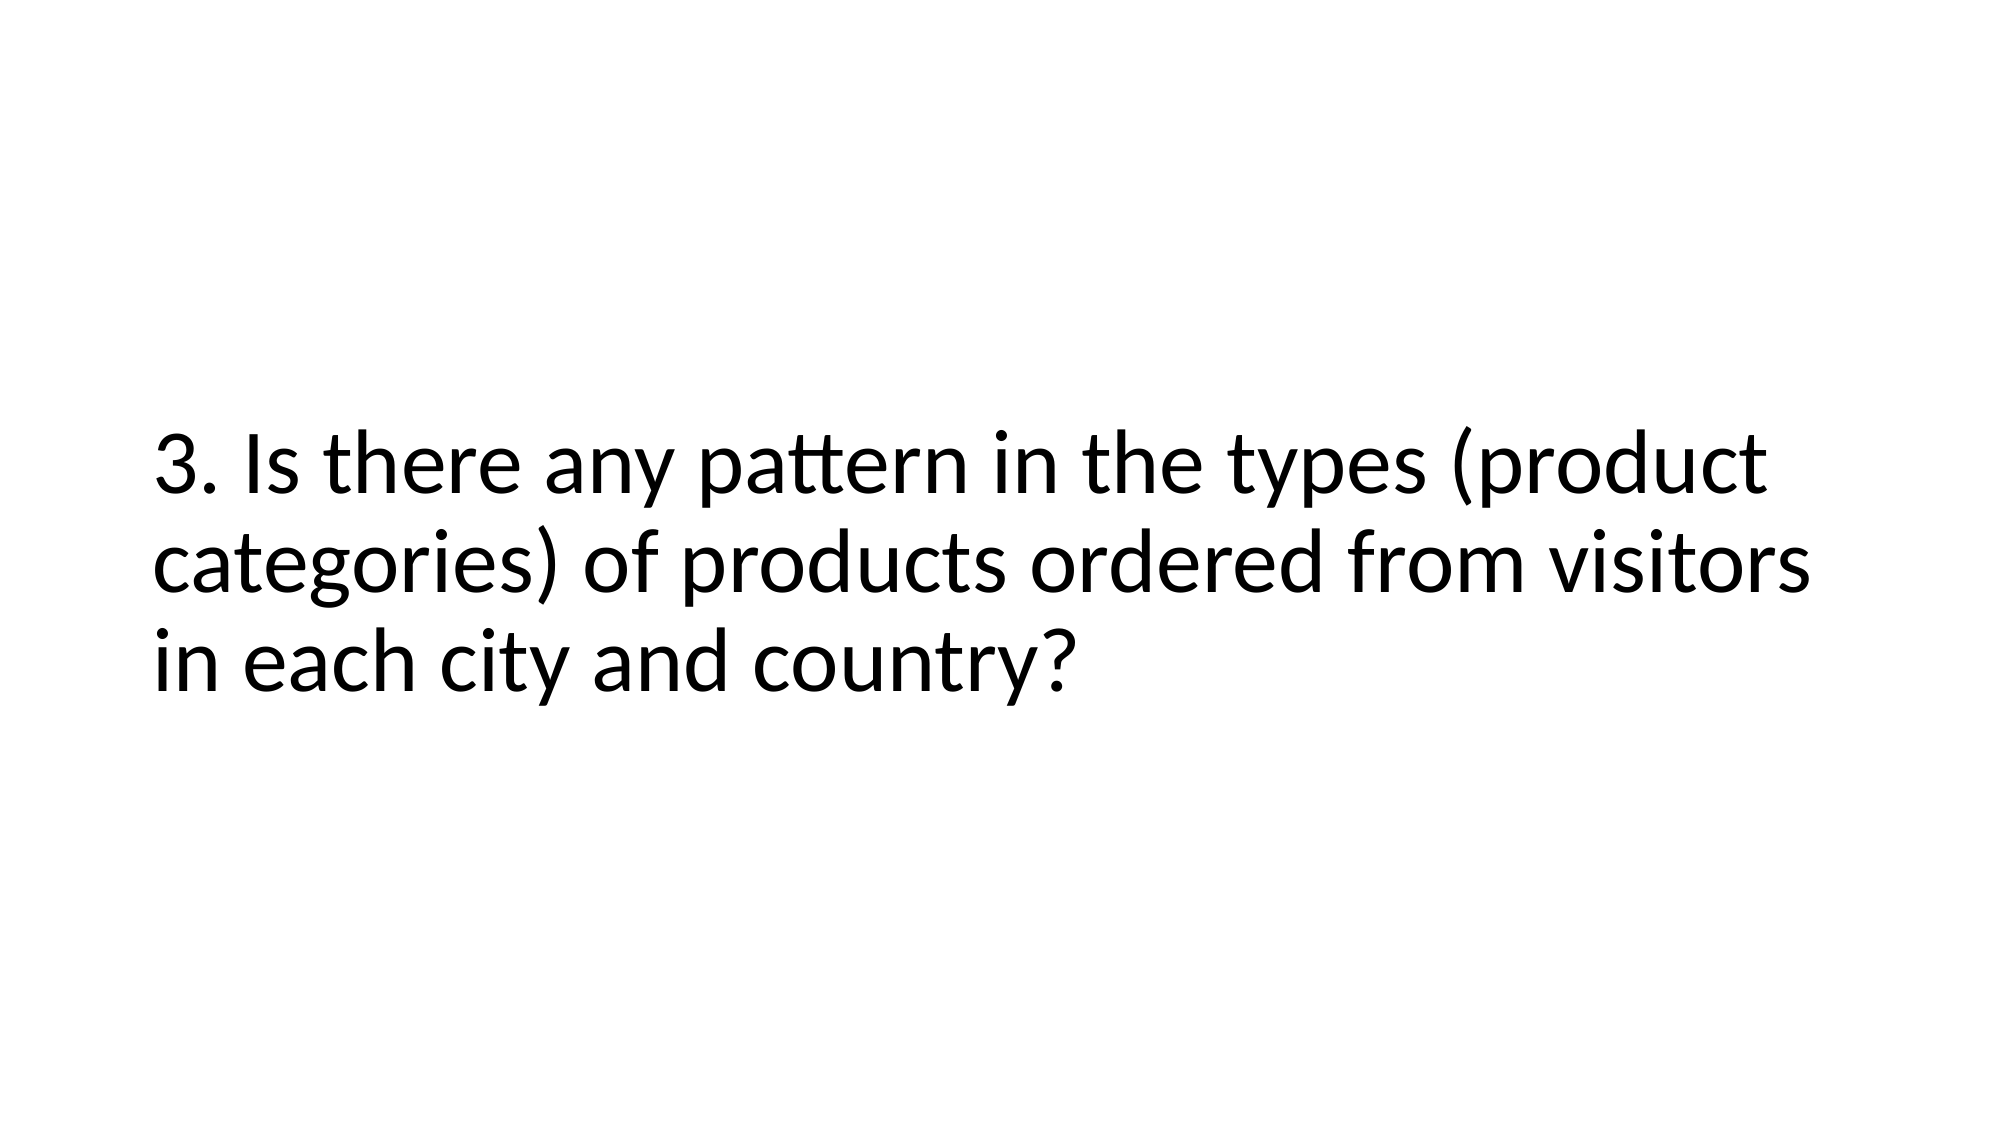

# 3. Is there any pattern in the types (product categories) of products ordered from visitors in each city and country?